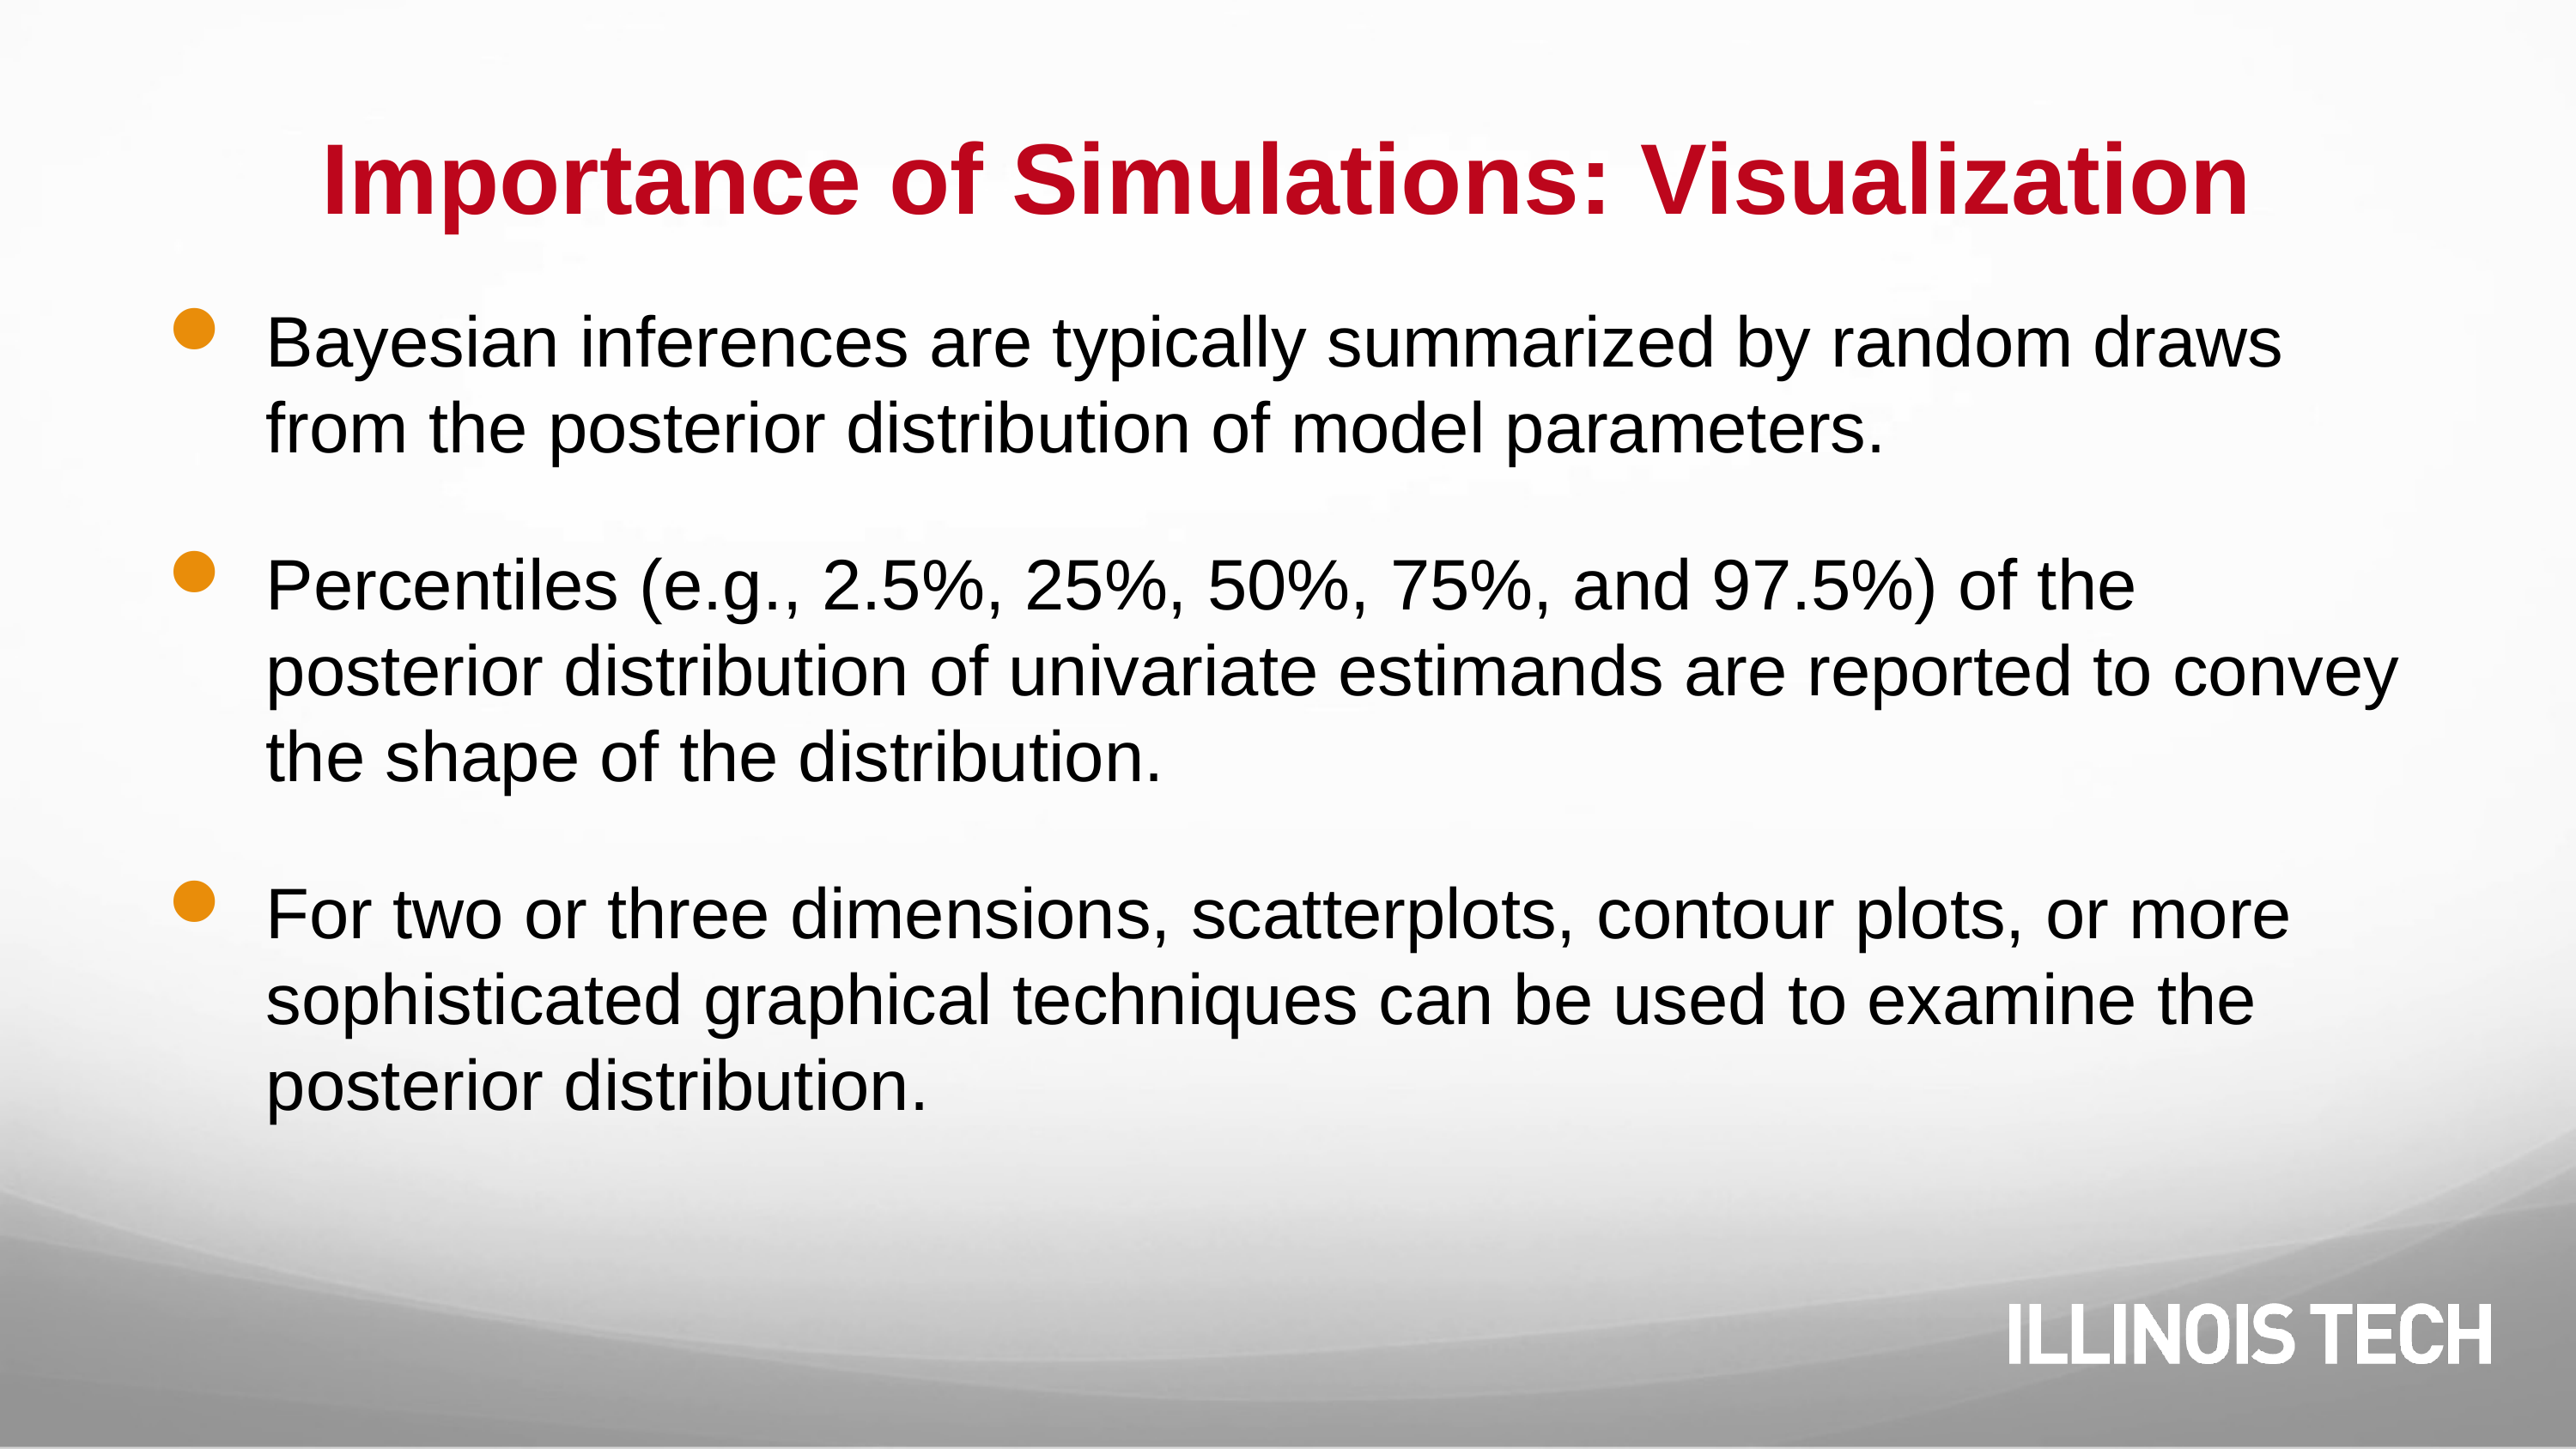

# Importance of Simulations: Visualization
Bayesian inferences are typically summarized by random draws from the posterior distribution of model parameters.
Percentiles (e.g., 2.5%, 25%, 50%, 75%, and 97.5%) of the posterior distribution of univariate estimands are reported to convey the shape of the distribution.
For two or three dimensions, scatterplots, contour plots, or more sophisticated graphical techniques can be used to examine the posterior distribution.